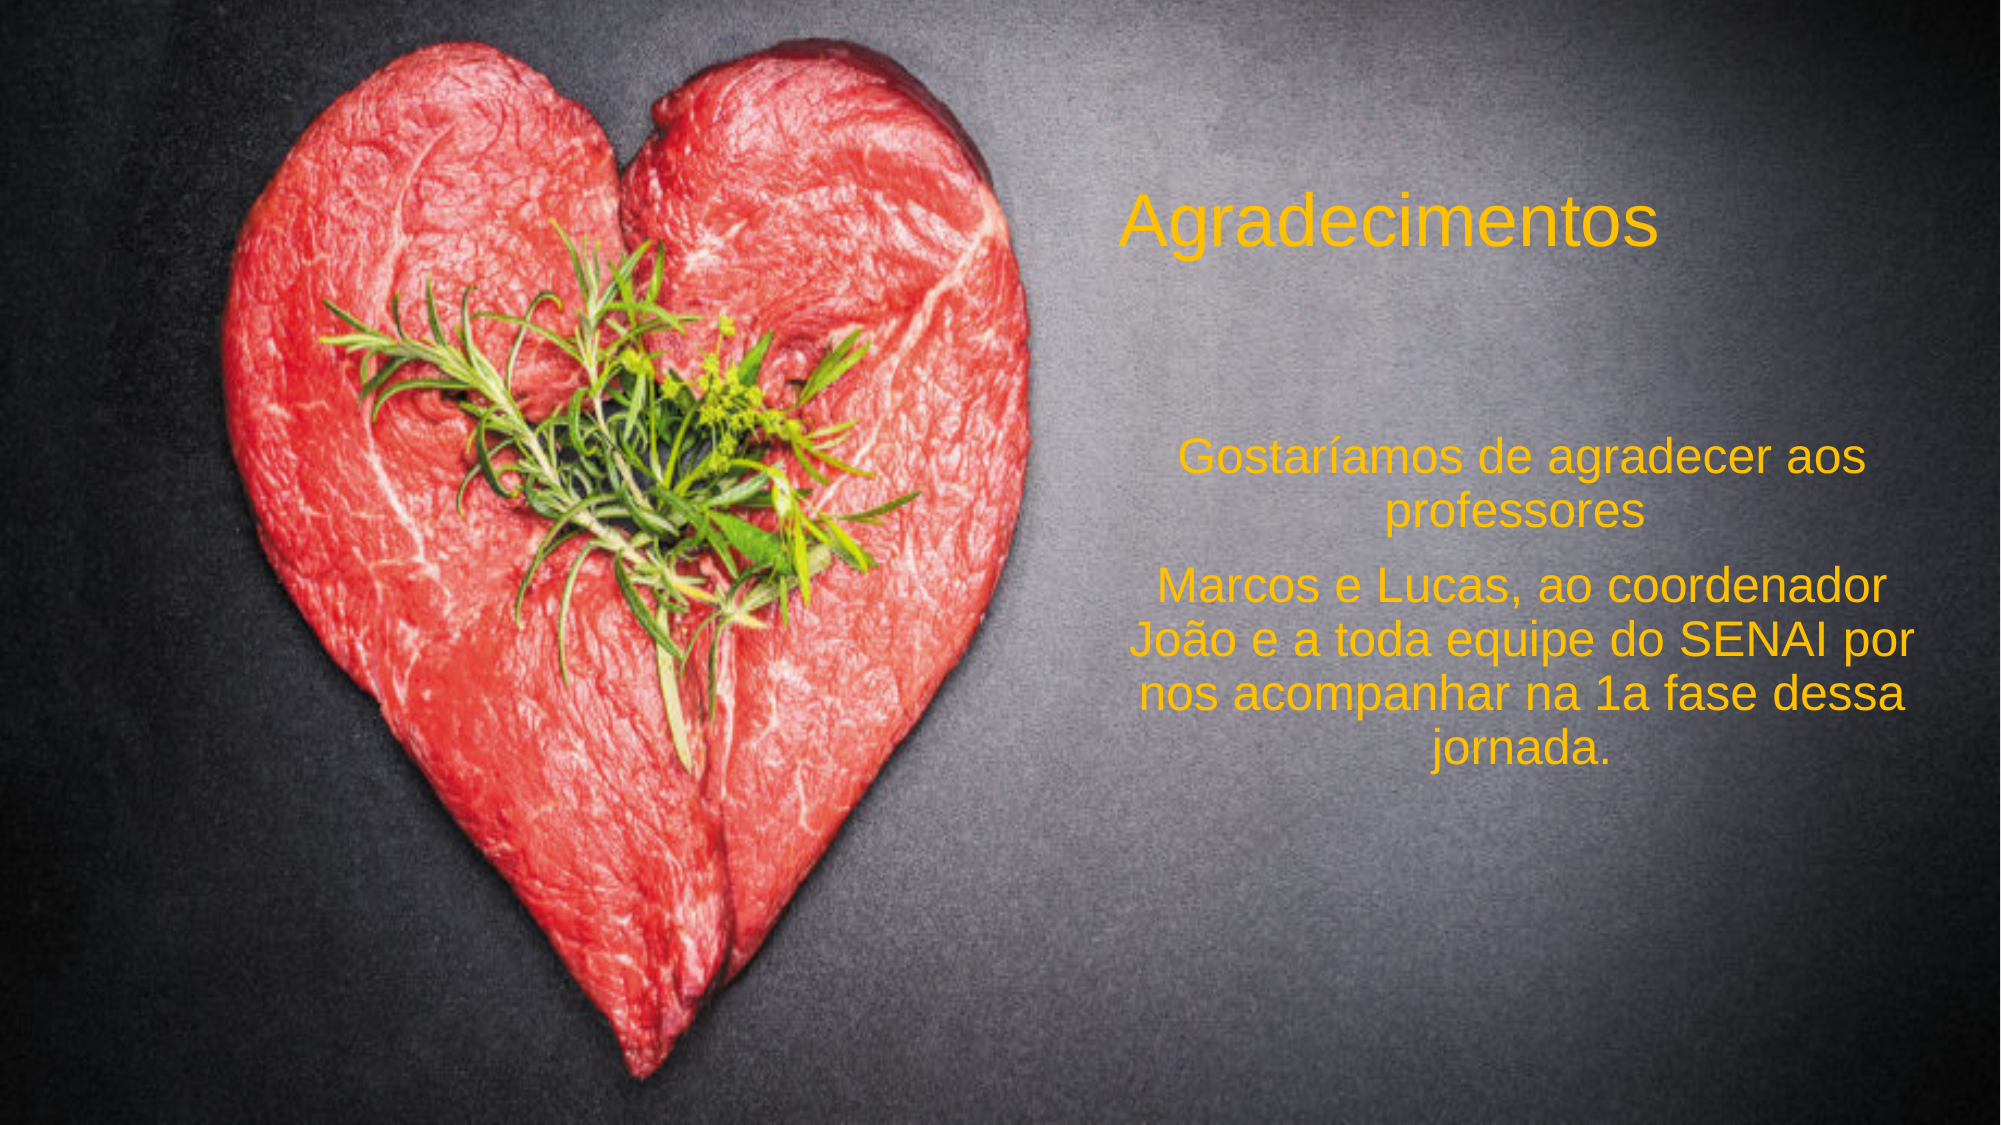

# Agradecimentos
Gostaríamos de agradecer aos professores
Marcos e Lucas, ao coordenador João e a toda equipe do SENAI por nos acompanhar na 1a fase dessa jornada.